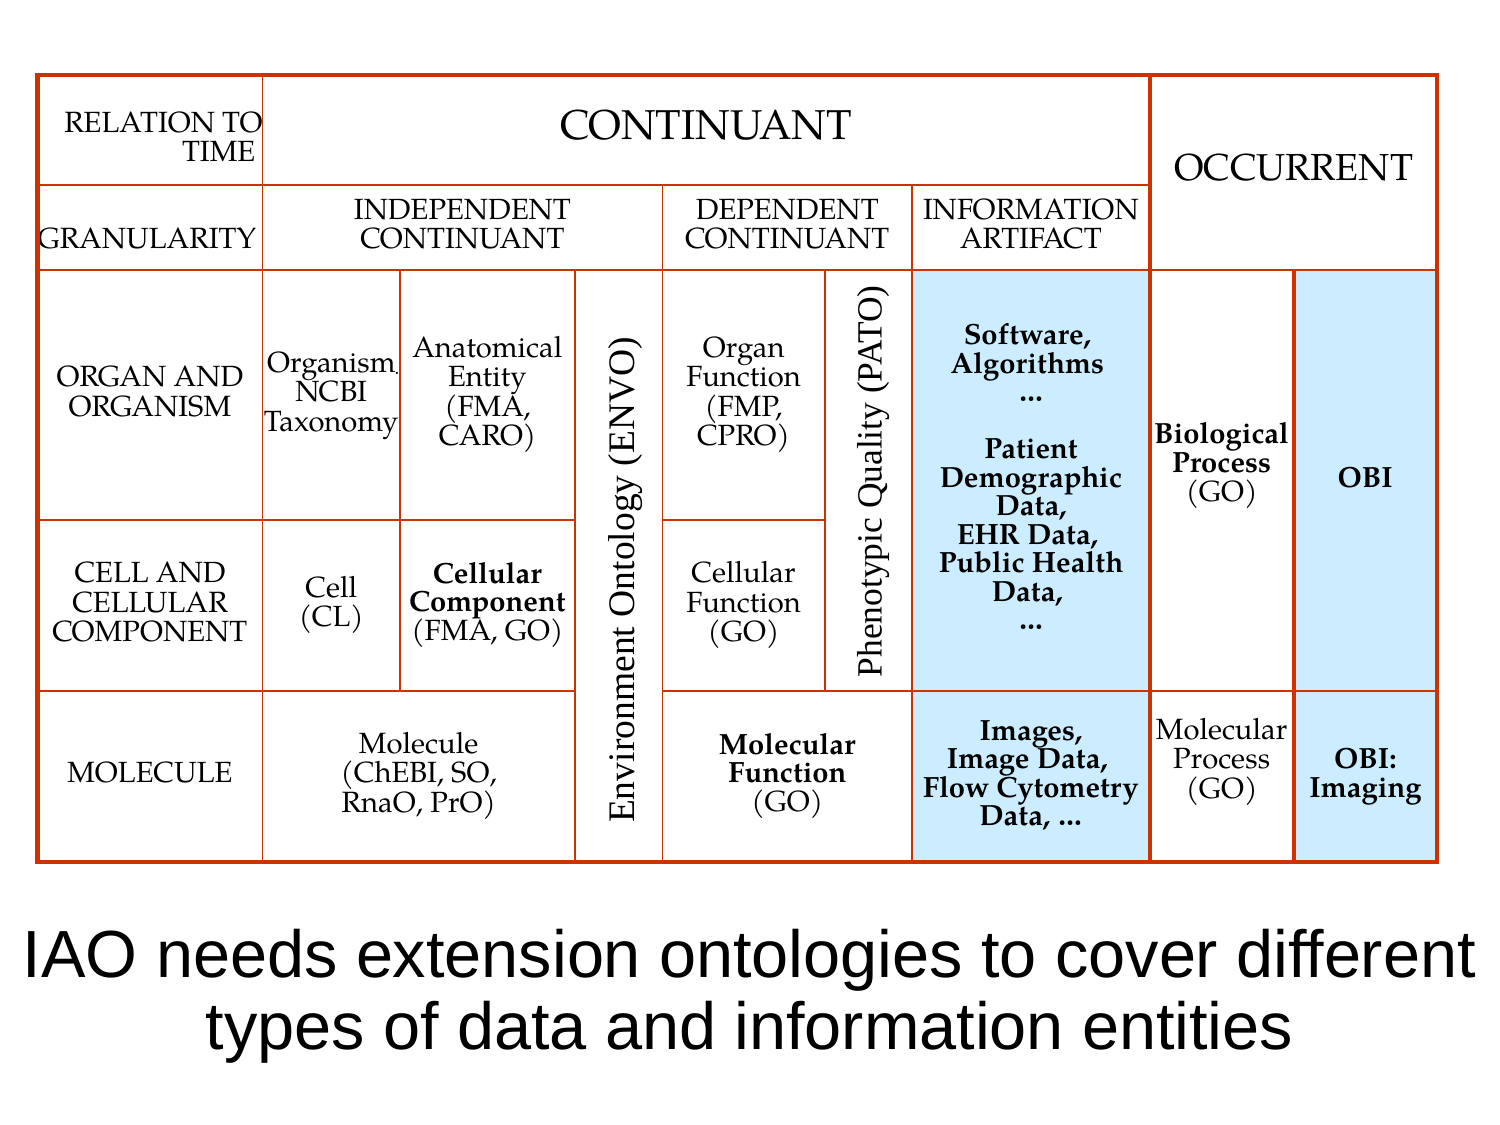

| RELATION TO TIME | CONTINUANT |  |  |  |  |  | OCCURRENT |  |
| --- | --- | --- | --- | --- | --- | --- | --- | --- |
| GRANULARITY | INDEPENDENT CONTINUANT |  |  | DEPENDENT CONTINUANT |  | INFORMATION ARTIFACT |  |  |
| ORGAN AND ORGANISM | Organism NCBI Taxonomy | Anatomical Entity (FMA, CARO) |  | Organ Function (FMP, CPRO) |  | Software, Algorithms … Patient Demographic Data, EHR Data, Public Health Data, … | Biological Process (GO) | OBI |
| CELL AND CELLULAR COMPONENT | Cell (CL) | Cellular Component (FMA, GO) |  | Cellular Function (GO) |  |  |  |  |
| MOLECULE | Molecule (ChEBI, SO, RnaO, PrO) |  |  | Molecular Function (GO) |  | Images, Image Data, Flow Cytometry Data, … | Molecular Process (GO) | OBI: Imaging |

Phenotypic Quality (PATO)
Environment Ontology (ENVO)
IAO needs extension ontologies to cover different types of data and information entities
156